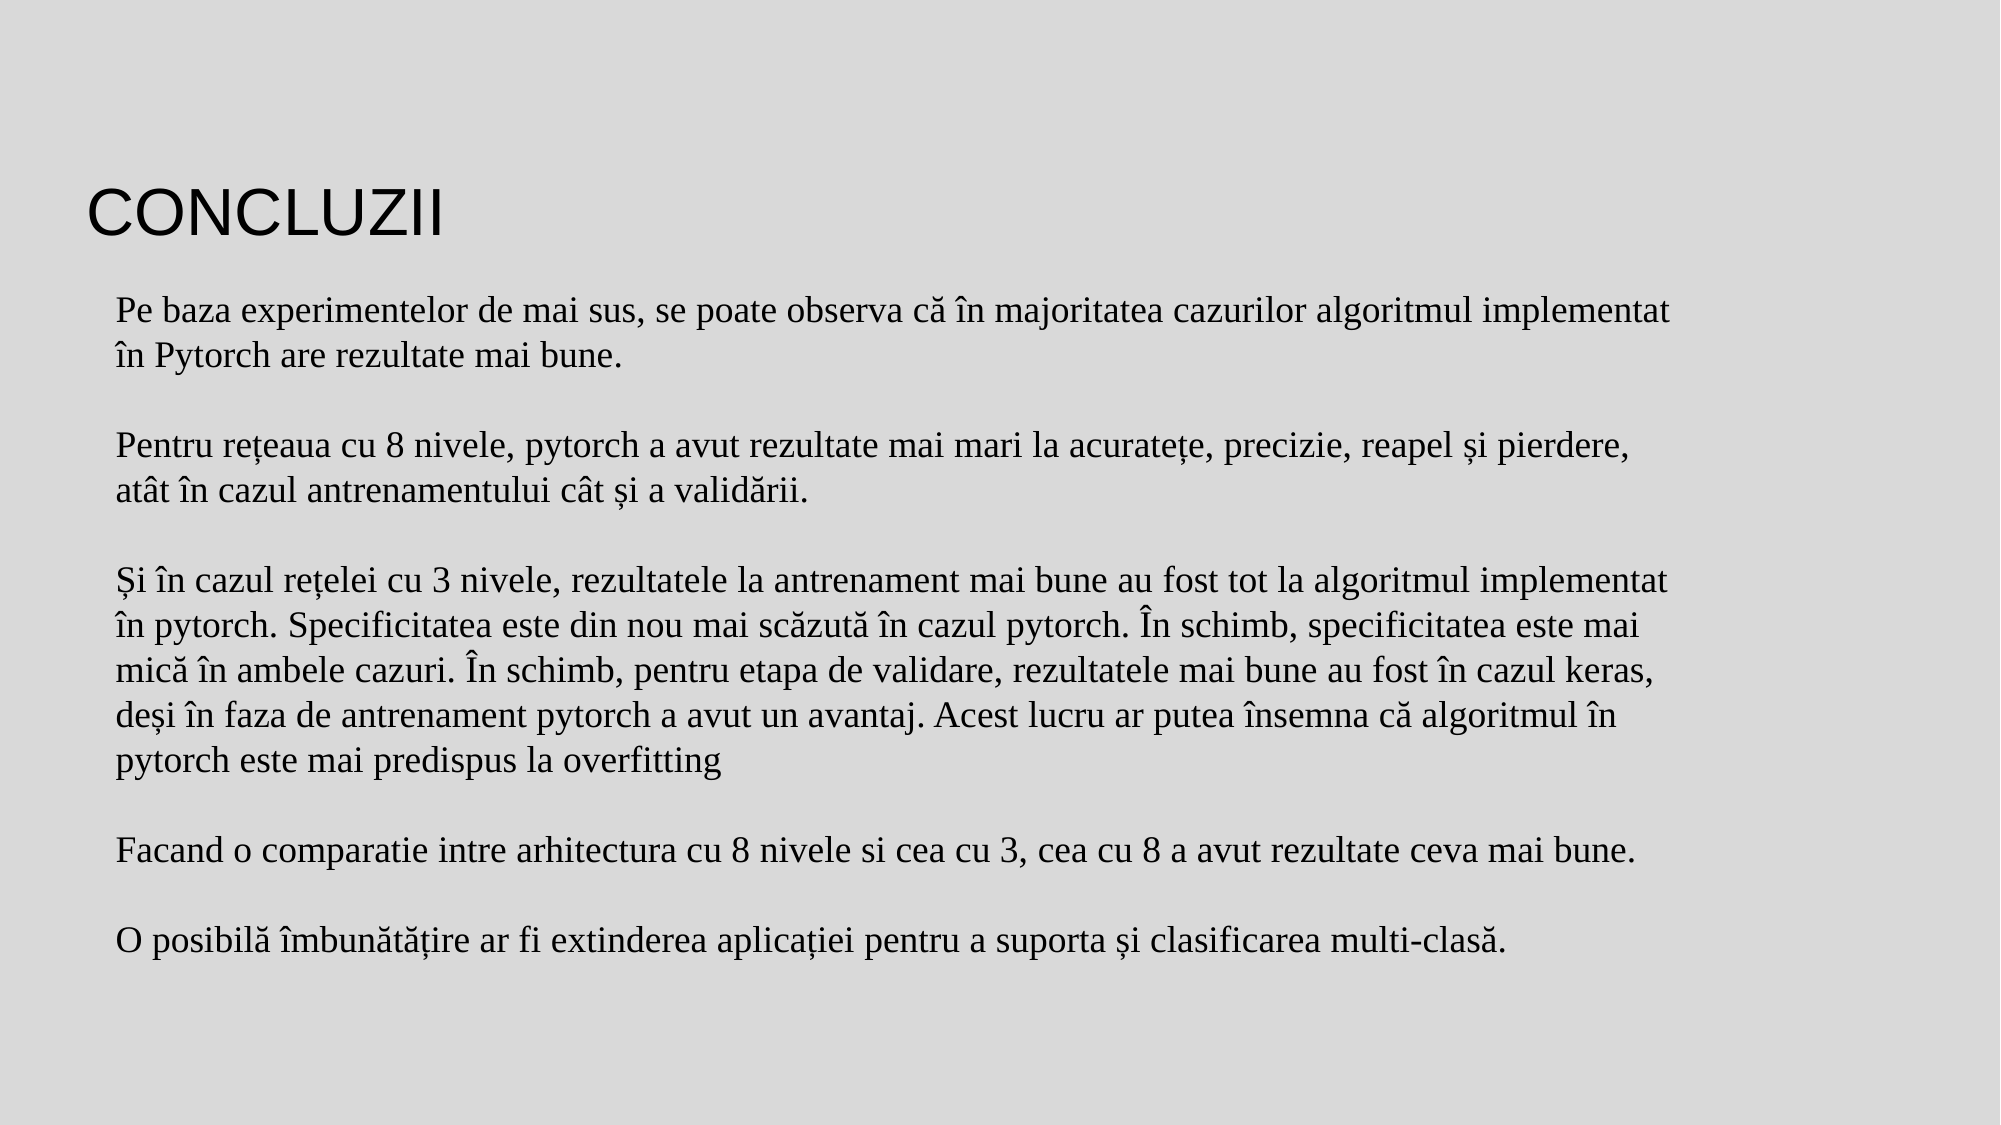

# Concluzii
Pe baza experimentelor de mai sus, se poate observa că în majoritatea cazurilor algoritmul implementat în Pytorch are rezultate mai bune.

Pentru rețeaua cu 8 nivele, pytorch a avut rezultate mai mari la acuratețe, precizie, reapel și pierdere, atât în cazul antrenamentului cât și a validării.

Și în cazul rețelei cu 3 nivele, rezultatele la antrenament mai bune au fost tot la algoritmul implementat în pytorch. Specificitatea este din nou mai scăzută în cazul pytorch. În schimb, specificitatea este mai mică în ambele cazuri. În schimb, pentru etapa de validare, rezultatele mai bune au fost în cazul keras, deși în faza de antrenament pytorch a avut un avantaj. Acest lucru ar putea însemna că algoritmul în pytorch este mai predispus la overfitting

Facand o comparatie intre arhitectura cu 8 nivele si cea cu 3, cea cu 8 a avut rezultate ceva mai bune.

O posibilă îmbunătățire ar fi extinderea aplicației pentru a suporta și clasificarea multi-clasă.